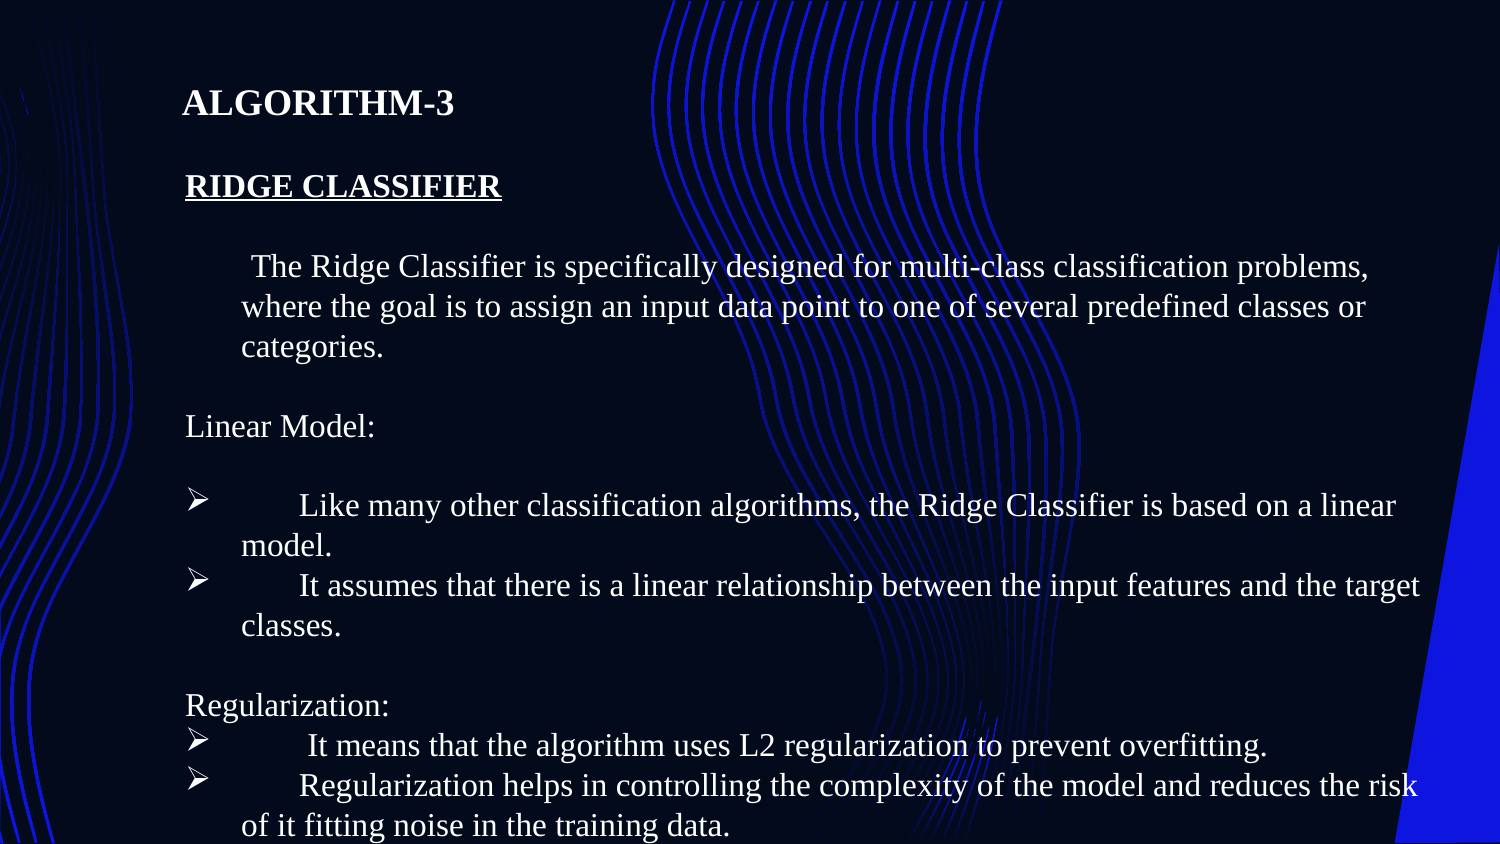

ALGORITHM-3

RIDGE CLASSIFIER

        The Ridge Classifier is specifically designed for multi-class classification problems, where the goal is to assign an input data point to one of several predefined classes or categories.

Linear Model:

       Like many other classification algorithms, the Ridge Classifier is based on a linear model.
       It assumes that there is a linear relationship between the input features and the target classes.

Regularization:
        It means that the algorithm uses L2 regularization to prevent overfitting.
       Regularization helps in controlling the complexity of the model and reduces the risk of it fitting noise in the training data.